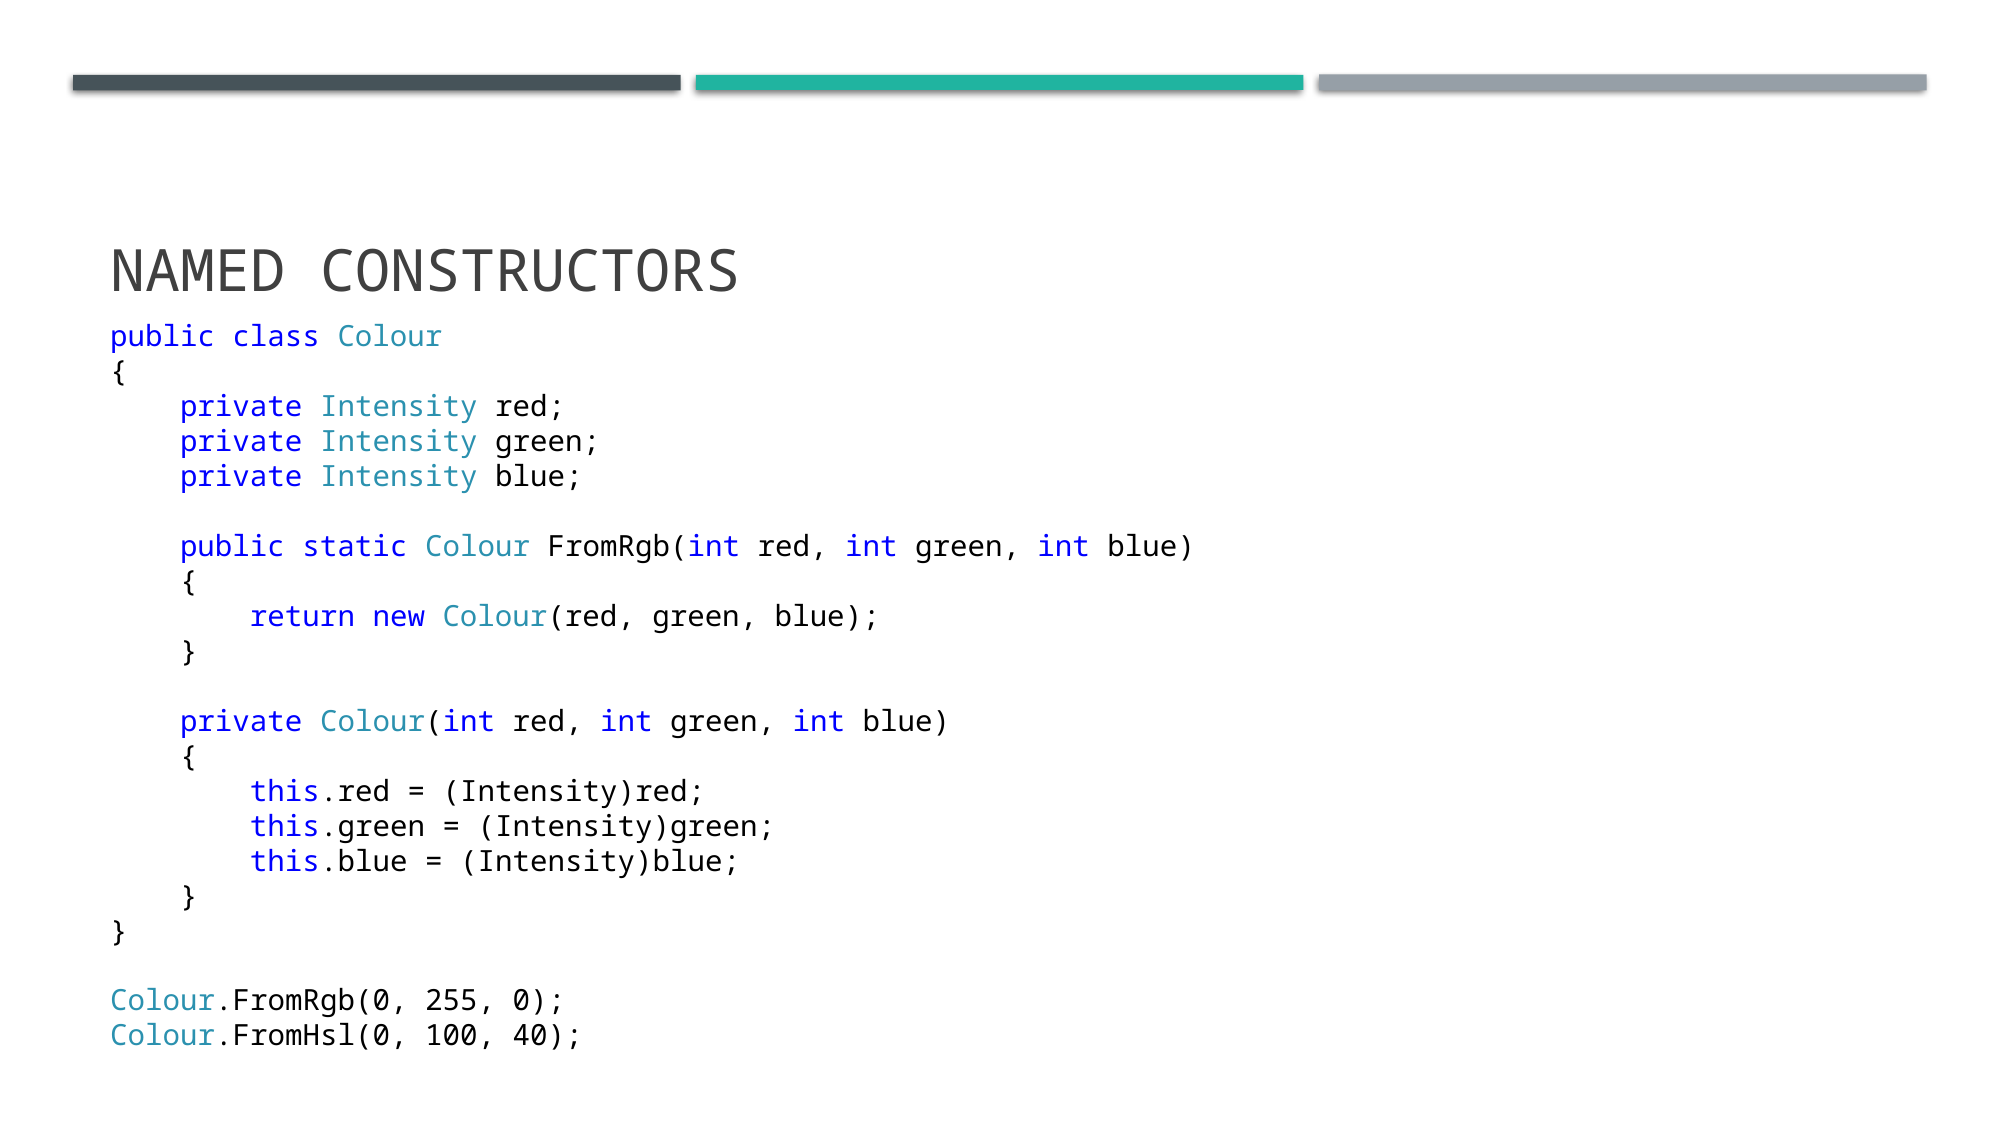

# Named constructors
public class Colour
{
    private Intensity red;
    private Intensity green;
    private Intensity blue;

    public static Colour FromRgb(int red, int green, int blue)
    {
        return new Colour(red, green, blue);
    }

    private Colour(int red, int green, int blue)
    {
        this.red = (Intensity)red;
        this.green = (Intensity)green;
        this.blue = (Intensity)blue;
    }
}

Colour.FromRgb(0, 255, 0);
Colour.FromHsl(0, 100, 40);